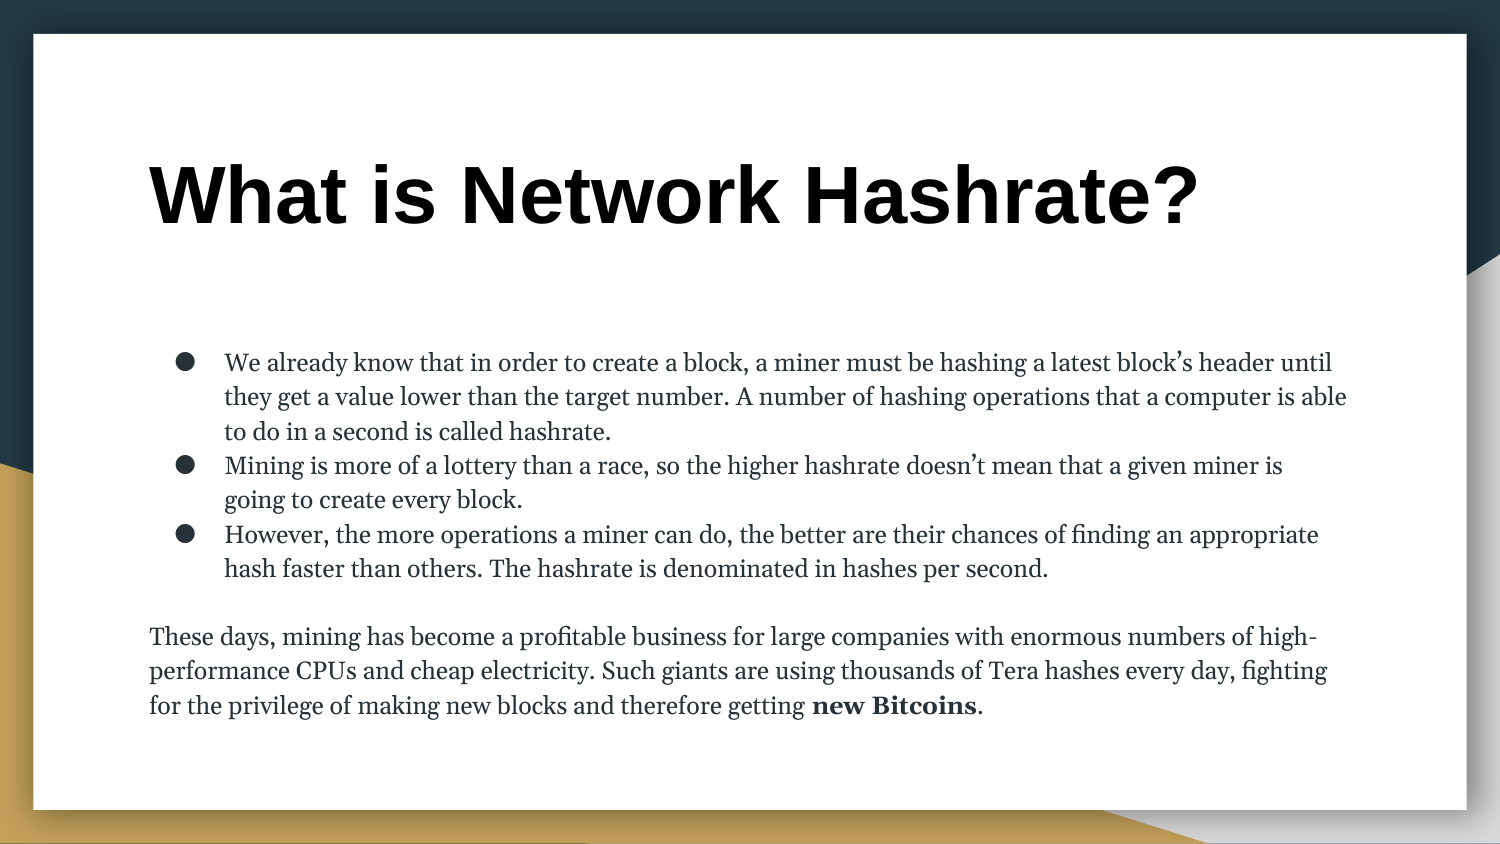

# What is Network Hashrate?

We already know that in order to create a block, a miner must be hashing a latest block’s header until they get a value lower than the target number. A number of hashing operations that a computer is able to do in a second is called hashrate.
Mining is more of a lottery than a race, so the higher hashrate doesn’t mean that a given miner is going to create every block.
However, the more operations a miner can do, the better are their chances of finding an appropriate hash faster than others. The hashrate is denominated in hashes per second.
These days, mining has become a profitable business for large companies with enormous numbers of high-performance CPUs and cheap electricity. Such giants are using thousands of Tera hashes every day, fighting for the privilege of making new blocks and therefore getting new Bitcoins.